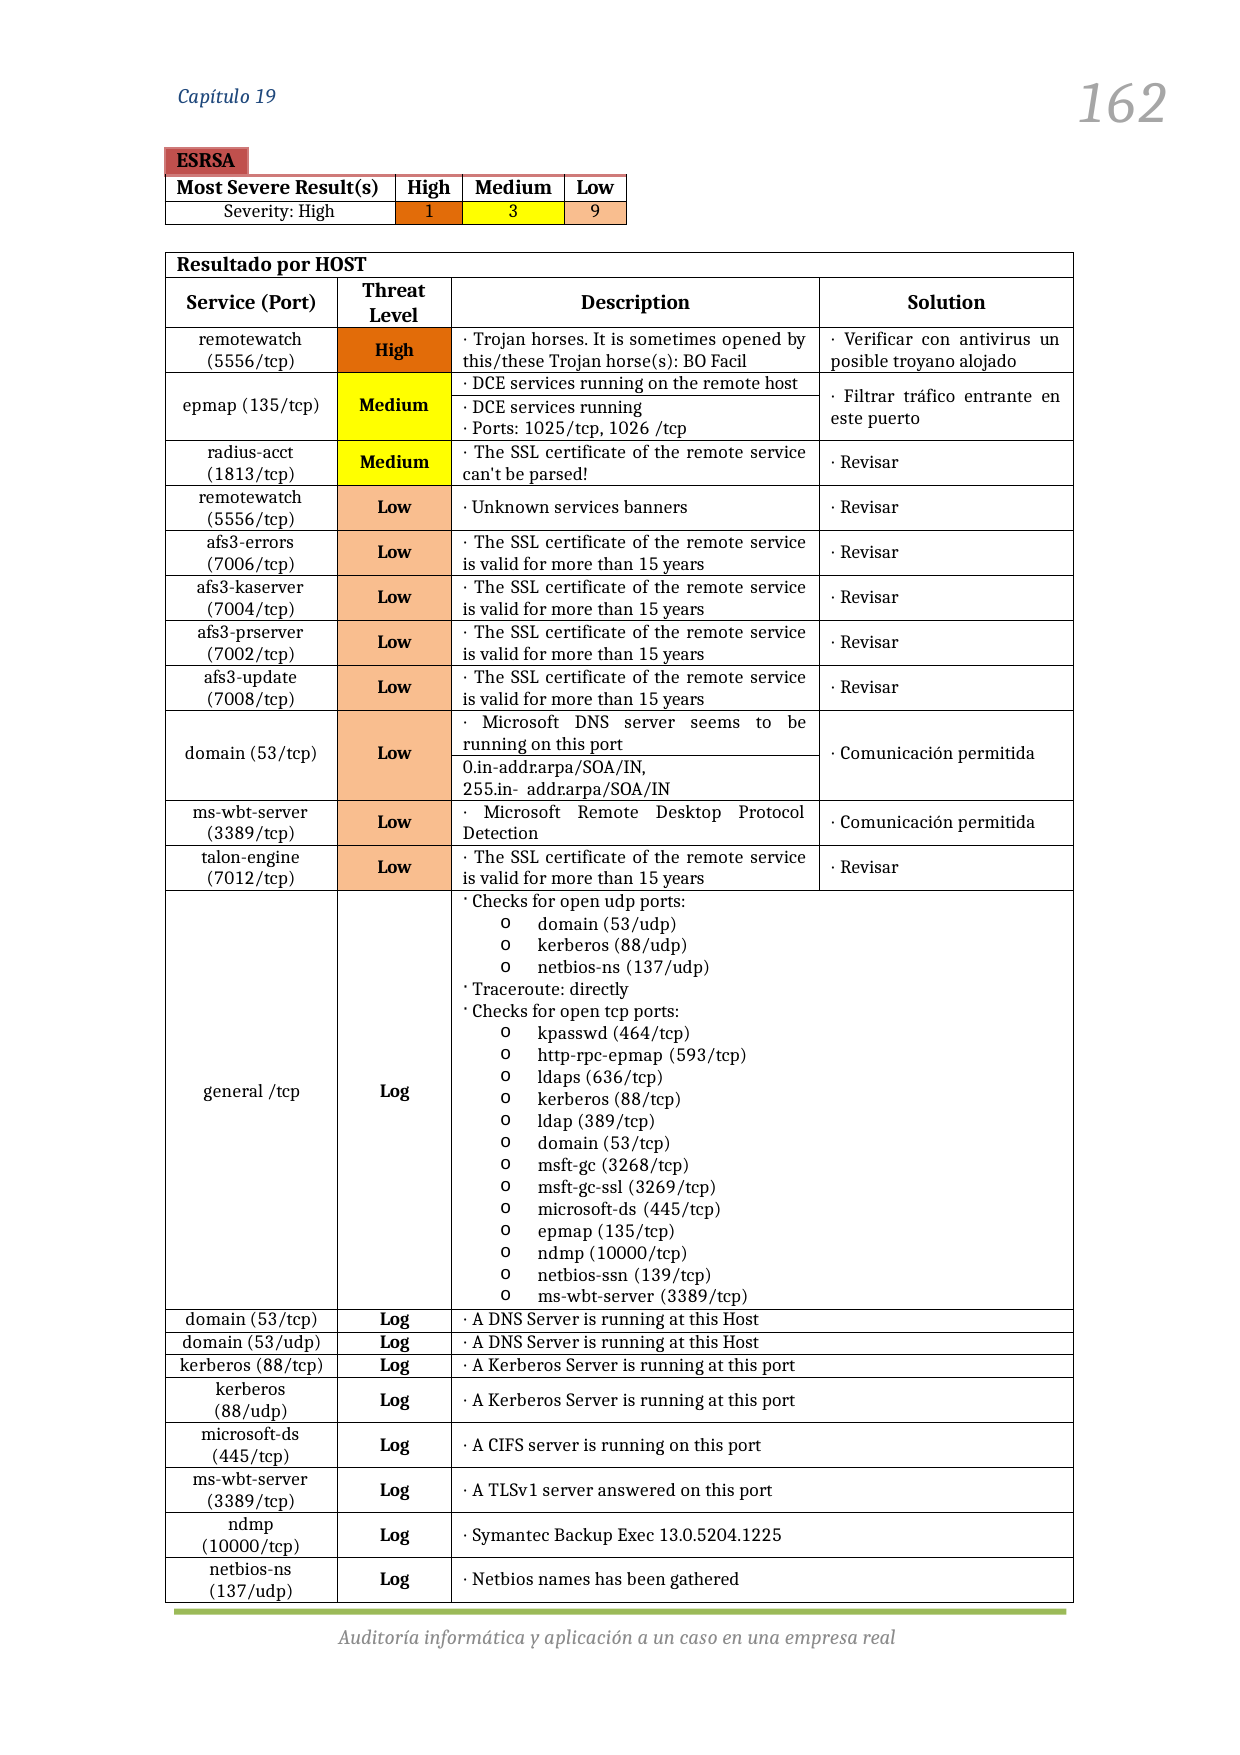

162
Capítulo 19
| ESRSA |  |  |  |  |
| --- | --- | --- | --- | --- |
| Most Severe Result(s) |  | High | Medium | Low |
| Severity: High |  | 1 | 3 | 9 |
| Resultado por HOST |  |  |  |
| --- | --- | --- | --- |
| Service (Port) | Threat Level | Description | Solution |
| remotewatch (5556/tcp) | High | · Trojan horses. It is sometimes opened by this/these Trojan horse(s): BO Facil | · Verificar con antivirus un posible troyano alojado |
| epmap (135/tcp) | Medium | · DCE services running on the remote host | · Filtrar tráfico entrante en este puerto |
|  |  | · DCE services running · Ports: 1025/tcp, 1026 /tcp |  |
| radius-acct (1813/tcp) | Medium | · The SSL certificate of the remote service can't be parsed! | · Revisar |
| remotewatch (5556/tcp) | Low | · Unknown services banners | · Revisar |
| afs3-errors (7006/tcp) | Low | · The SSL certificate of the remote service is valid for more than 15 years | · Revisar |
| afs3-kaserver (7004/tcp) | Low | · The SSL certificate of the remote service is valid for more than 15 years | · Revisar |
| afs3-prserver (7002/tcp) | Low | · The SSL certificate of the remote service is valid for more than 15 years | · Revisar |
| afs3-update (7008/tcp) | Low | · The SSL certificate of the remote service is valid for more than 15 years | · Revisar |
| domain (53/tcp) | Low | · Microsoft DNS server seems to be running on this port | · Comunicación permitida |
|  |  | 0.in-addr.arpa/SOA/IN, 255.in- addr.arpa/SOA/IN |  |
| ms-wbt-server (3389/tcp) | Low | · Microsoft Remote Desktop Protocol Detection | · Comunicación permitida |
| talon-engine (7012/tcp) | Low | · The SSL certificate of the remote service is valid for more than 15 years | · Revisar |
| general /tcp | Log | Checks for open udp ports: domain (53/udp) kerberos (88/udp) netbios-ns (137/udp) Traceroute: directly Checks for open tcp ports: kpasswd (464/tcp) http-rpc-epmap (593/tcp) ldaps (636/tcp) kerberos (88/tcp) ldap (389/tcp) domain (53/tcp) msft-gc (3268/tcp) msft-gc-ssl (3269/tcp) microsoft-ds (445/tcp) epmap (135/tcp) ndmp (10000/tcp) netbios-ssn (139/tcp) ms-wbt-server (3389/tcp) |  |
| domain (53/tcp) | Log | · A DNS Server is running at this Host |  |
| domain (53/udp) | Log | · A DNS Server is running at this Host |  |
| kerberos (88/tcp) | Log | · A Kerberos Server is running at this port |  |
| kerberos (88/udp) | Log | · A Kerberos Server is running at this port |  |
| microsoft-ds (445/tcp) | Log | · A CIFS server is running on this port |  |
| ms-wbt-server (3389/tcp) | Log | · A TLSv1 server answered on this port |  |
| ndmp (10000/tcp) | Log | · Symantec Backup Exec 13.0.5204.1225 |  |
| netbios-ns (137/udp) | Log | · Netbios names has been gathered |  |

Auditoría informática y aplicación a un caso en una empresa real